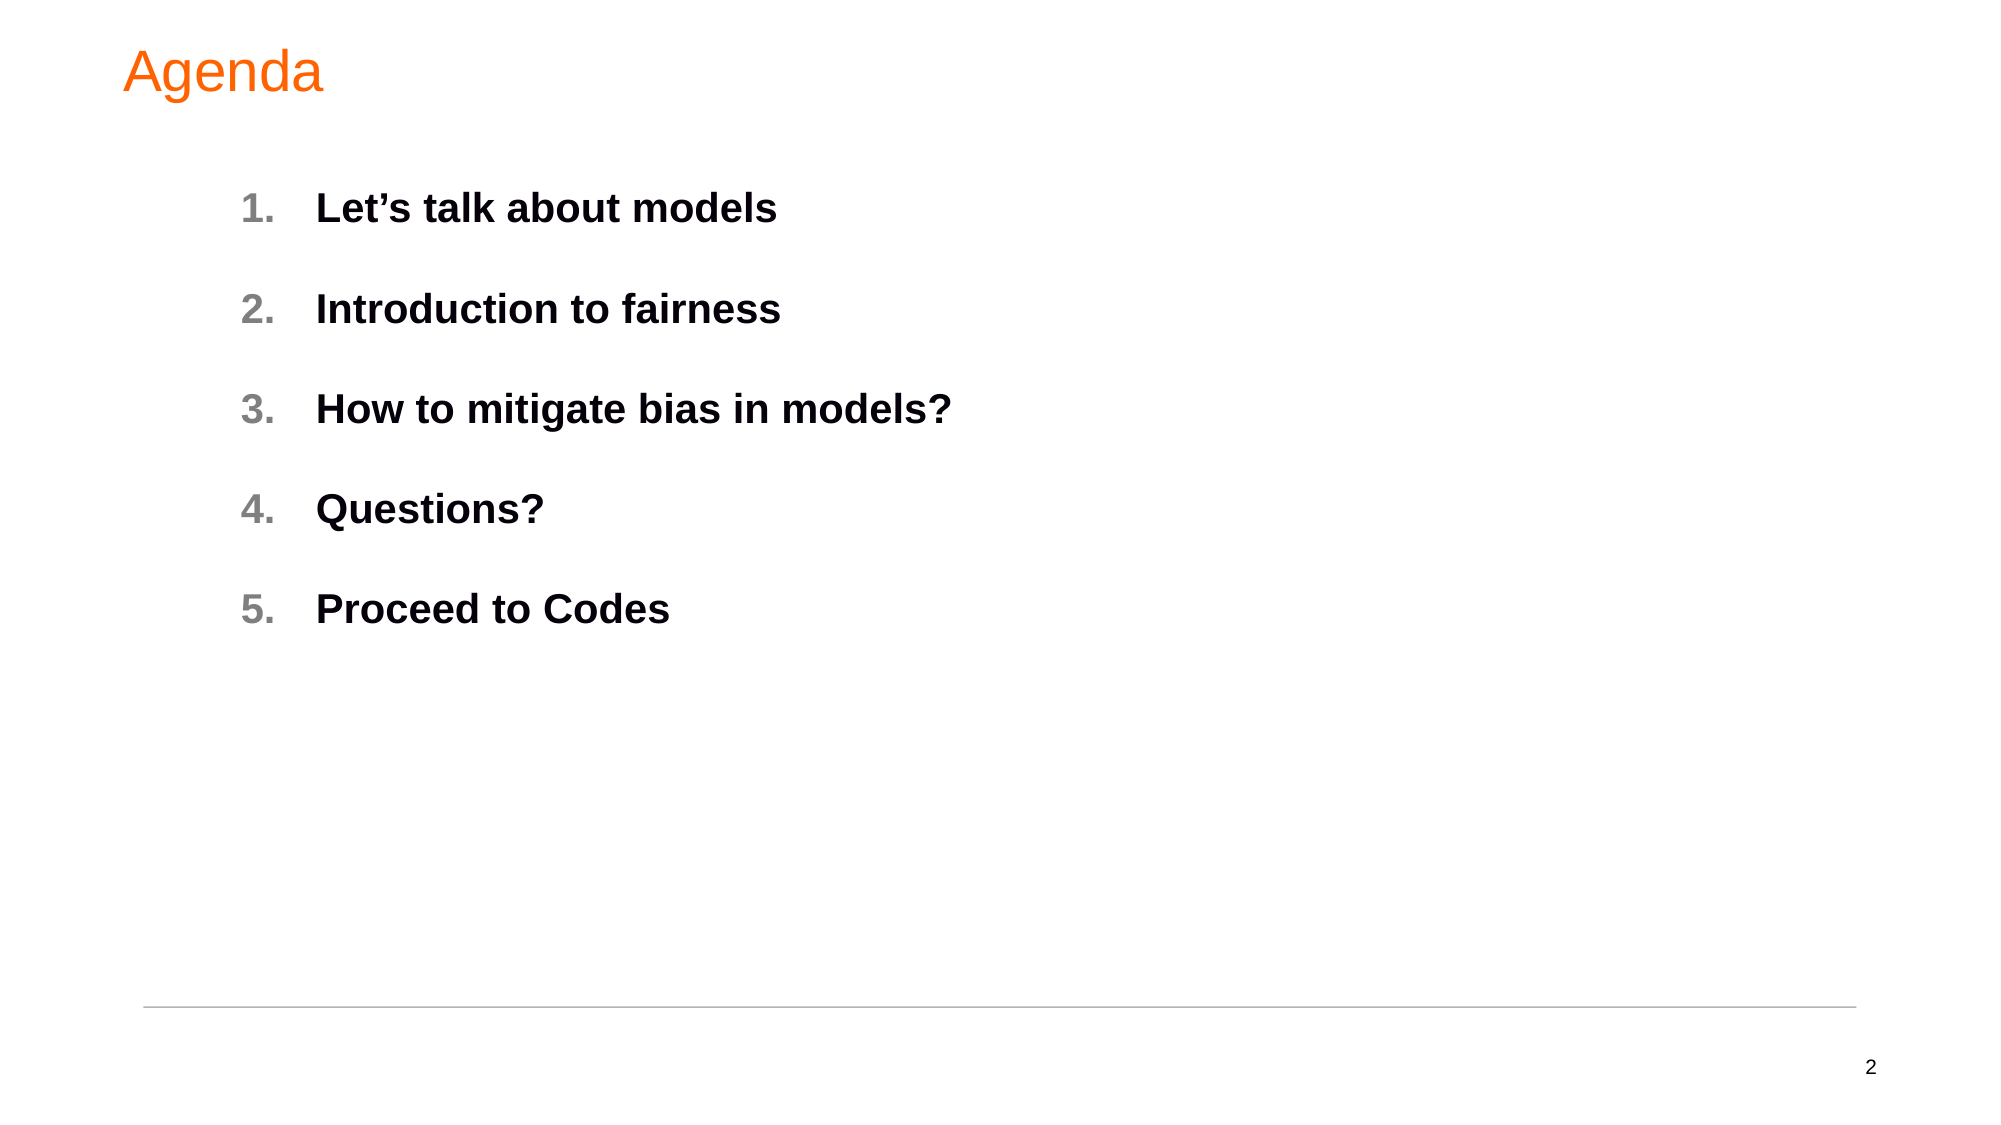

# Agenda
Let’s talk about models

Introduction to fairness

How to mitigate bias in models?

Questions?

Proceed to Codes

2